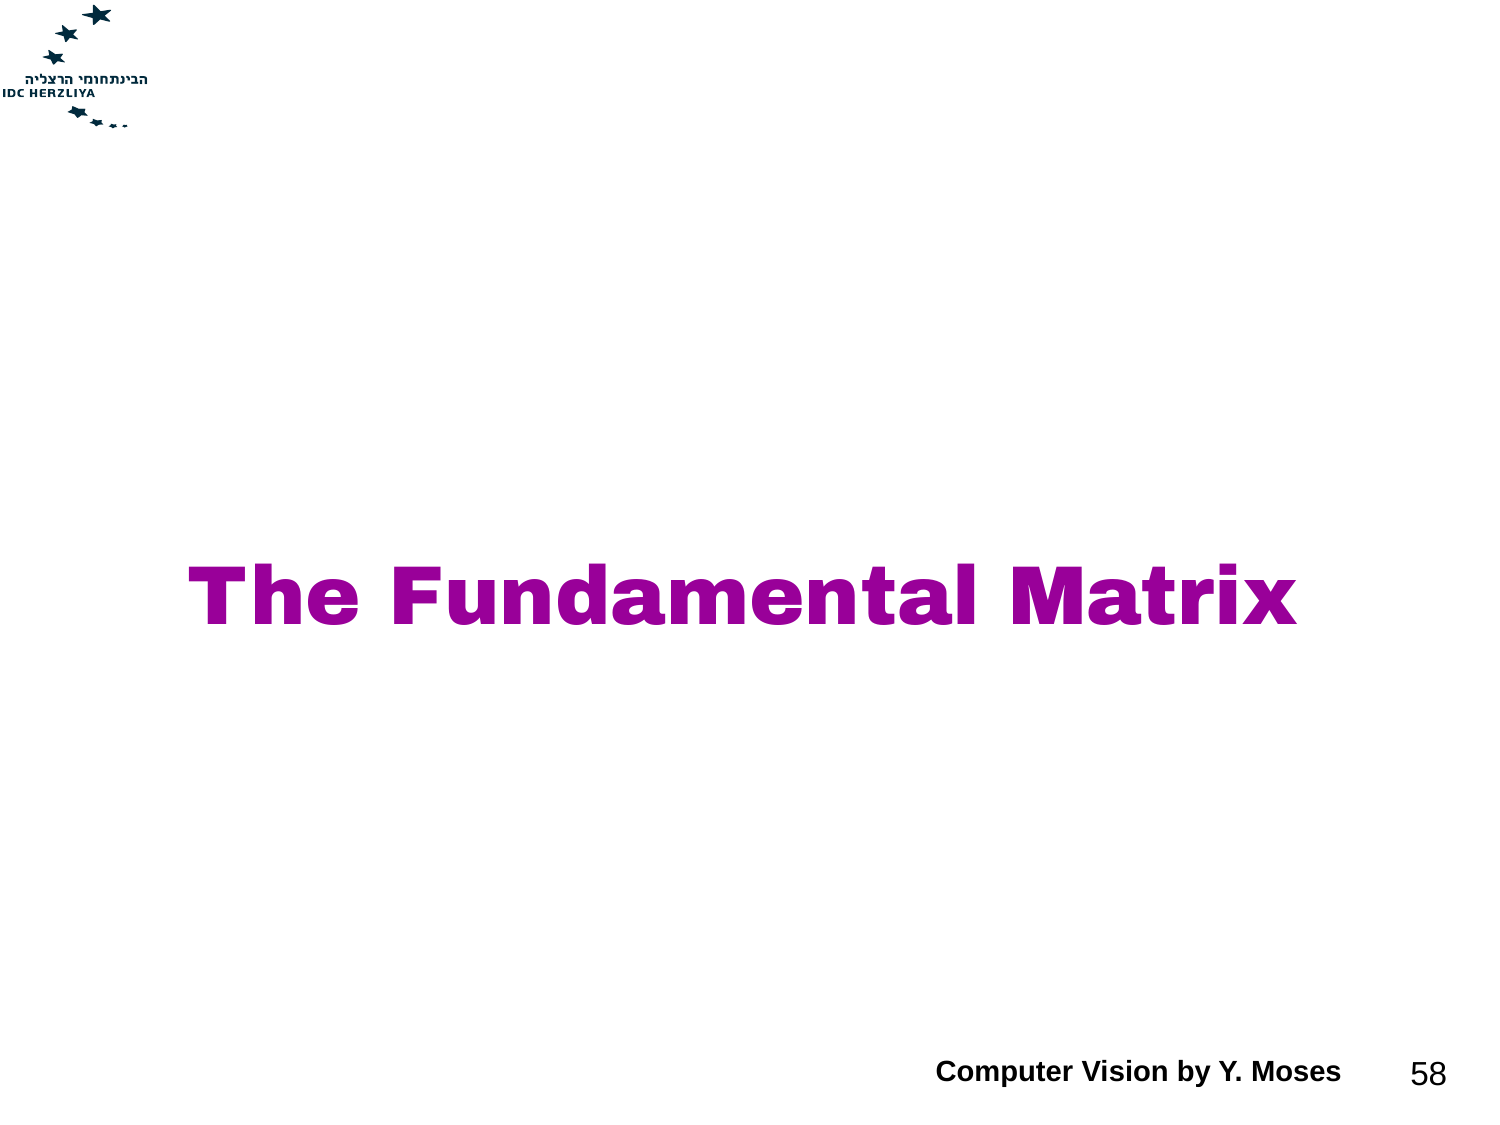

# The Fundamental Matrix
Computer Vision by Y. Moses
58